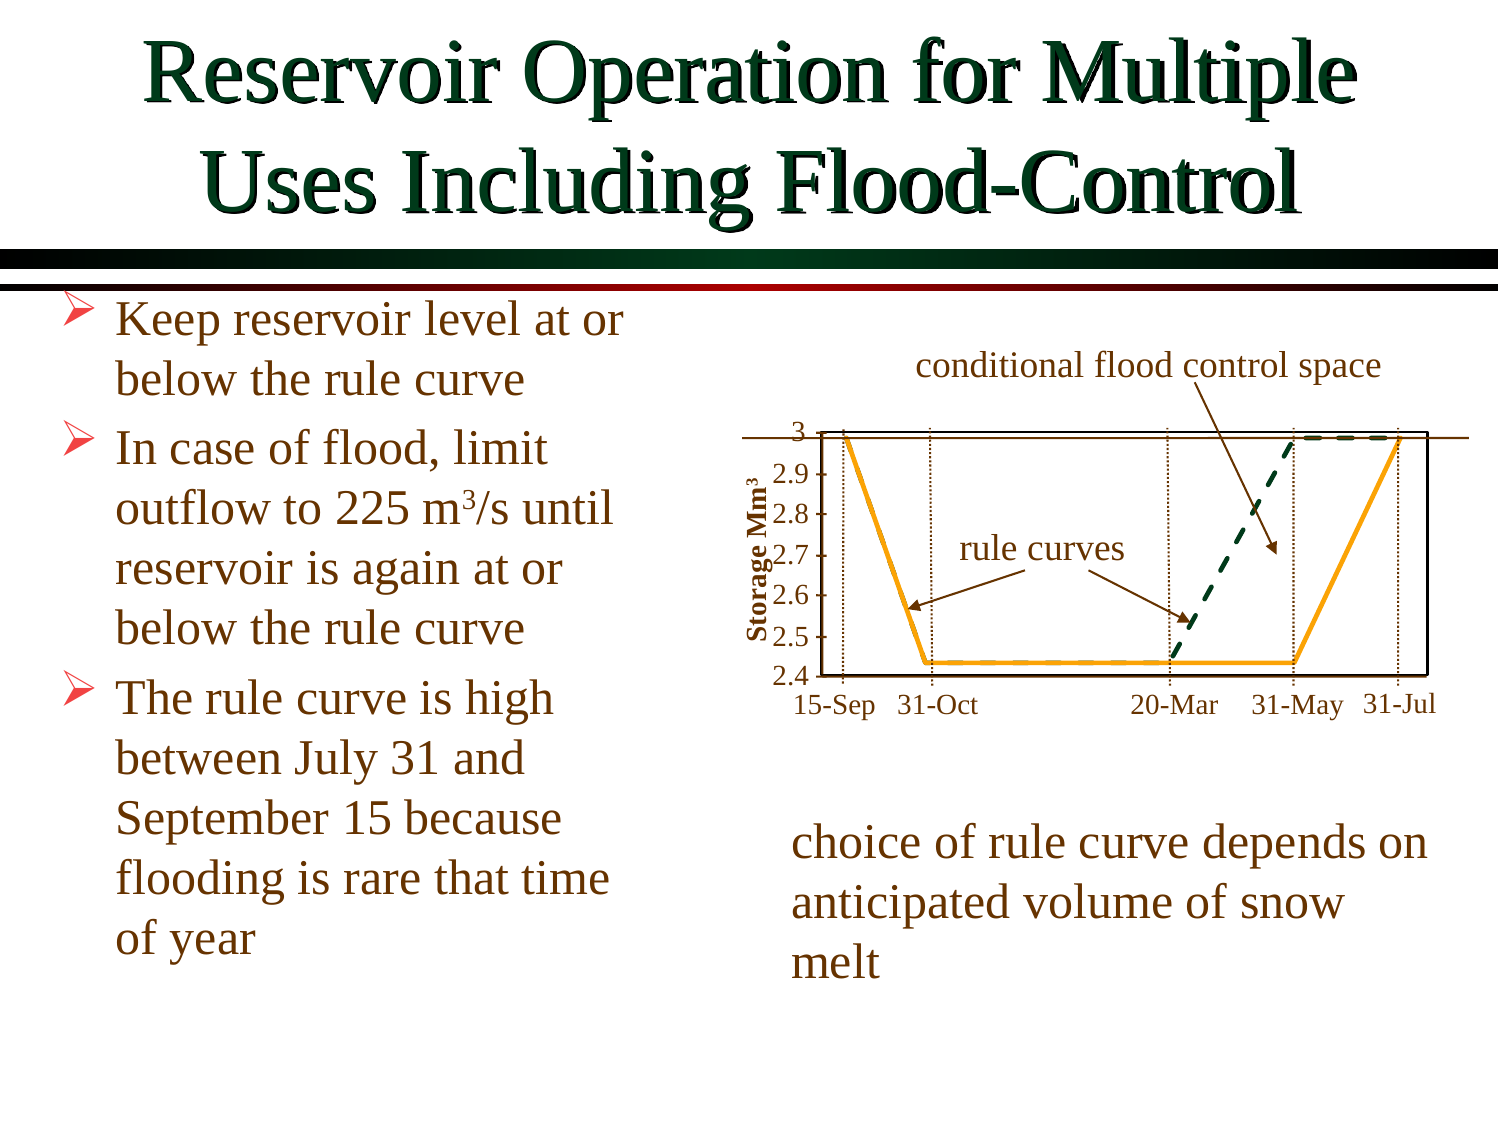

# Reservoir Operation for Multiple Uses Including Flood-Control
Keep reservoir level at or below the rule curve
In case of flood, limit outflow to 225 m3/s until reservoir is again at or below the rule curve
The rule curve is high between July 31 and September 15 because flooding is rare that time of year
conditional flood control space

3

2.9

2.8

rule curves
2.7
Storage Mm3

2.6

2.5

2.4

31-Jul
15-Sep
31-Oct
20-Mar
31-May
choice of rule curve depends on anticipated volume of snow melt